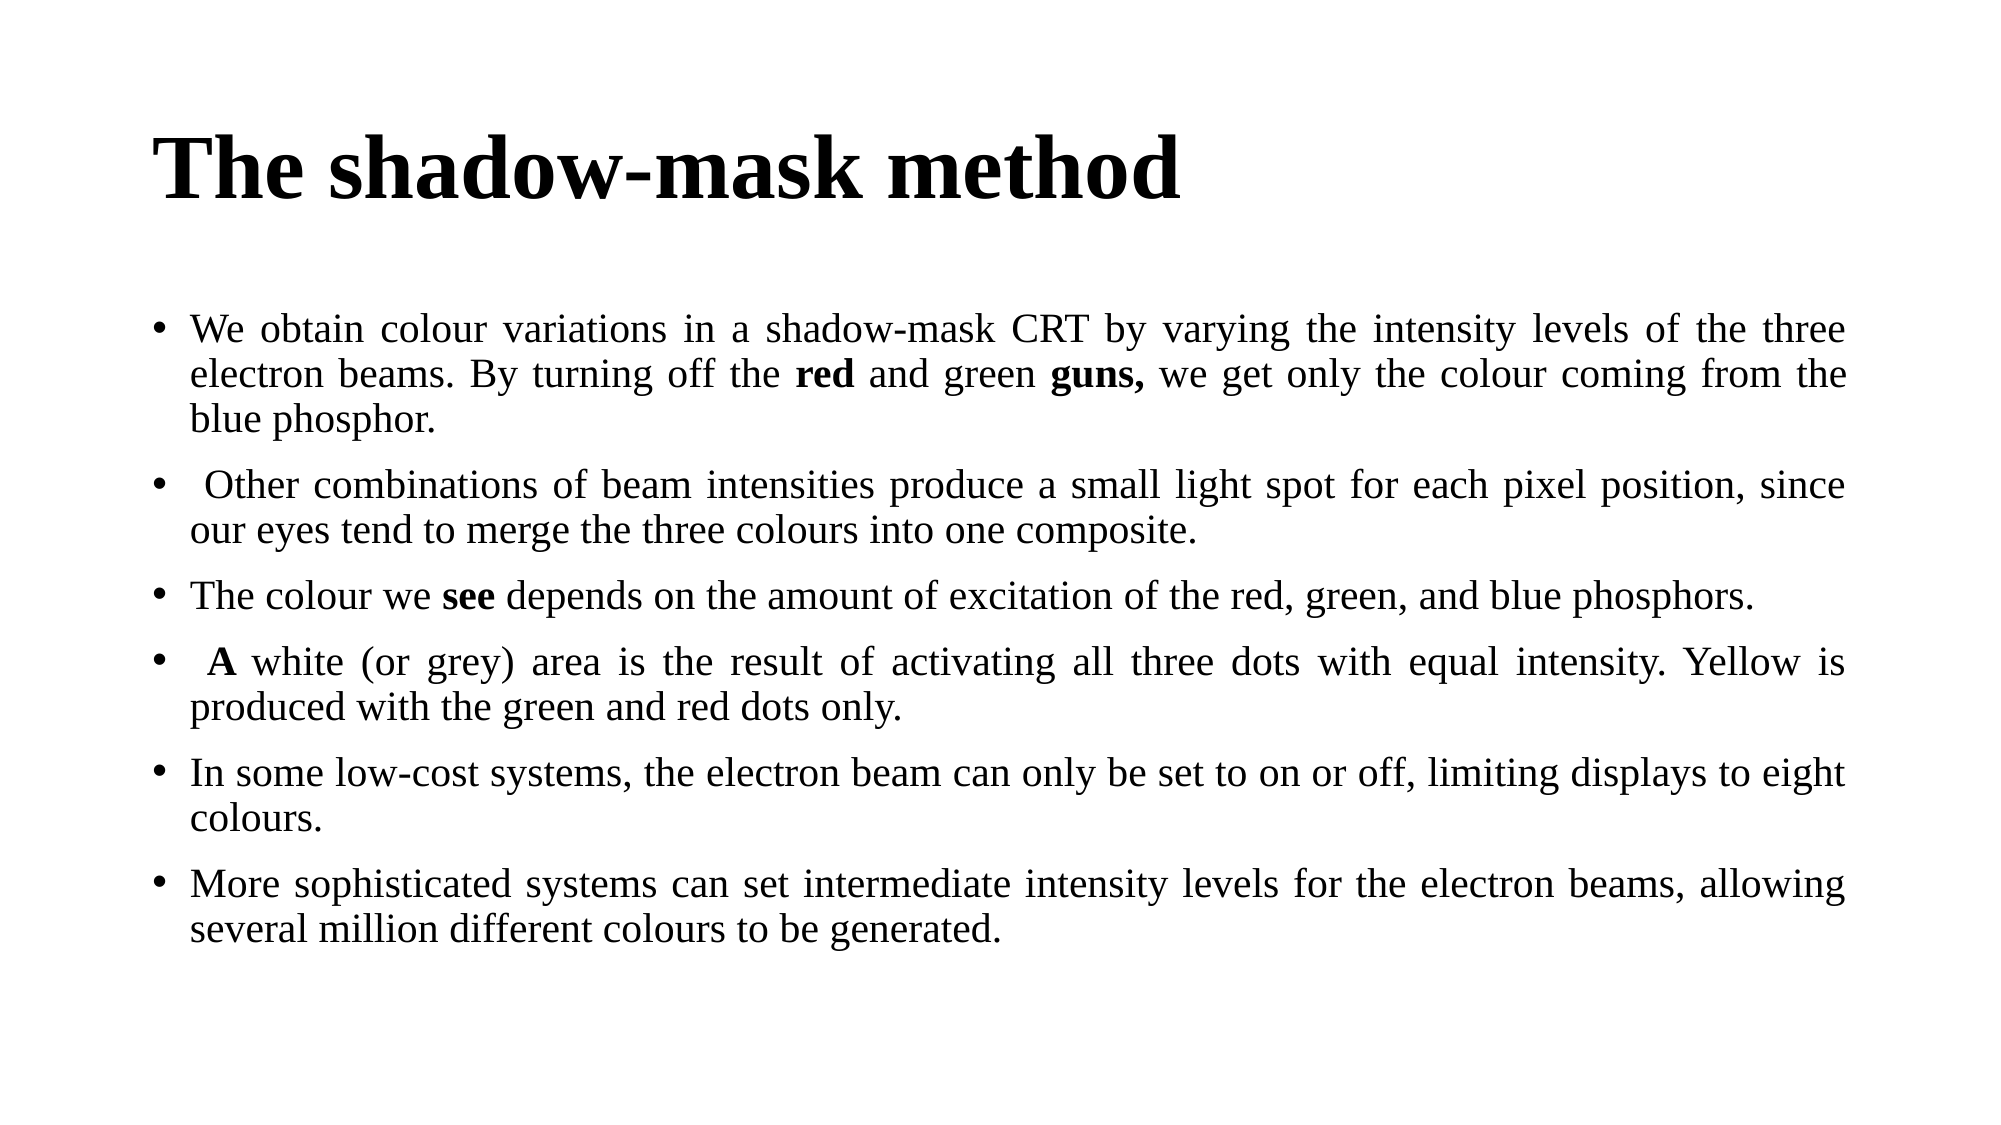

# The shadow-mask method
We obtain colour variations in a shadow-mask CRT by varying the intensity levels of the three electron beams. By turning off the red and green guns, we get only the colour coming from the blue phosphor.
 Other combinations of beam intensities produce a small light spot for each pixel position, since our eyes tend to merge the three colours into one composite.
The colour we see depends on the amount of excitation of the red, green, and blue phosphors.
 A white (or grey) area is the result of activating all three dots with equal intensity. Yellow is produced with the green and red dots only.
In some low-cost systems, the electron beam can only be set to on or off, limiting displays to eight colours.
More sophisticated systems can set intermediate intensity levels for the electron beams, allowing several million different colours to be generated.